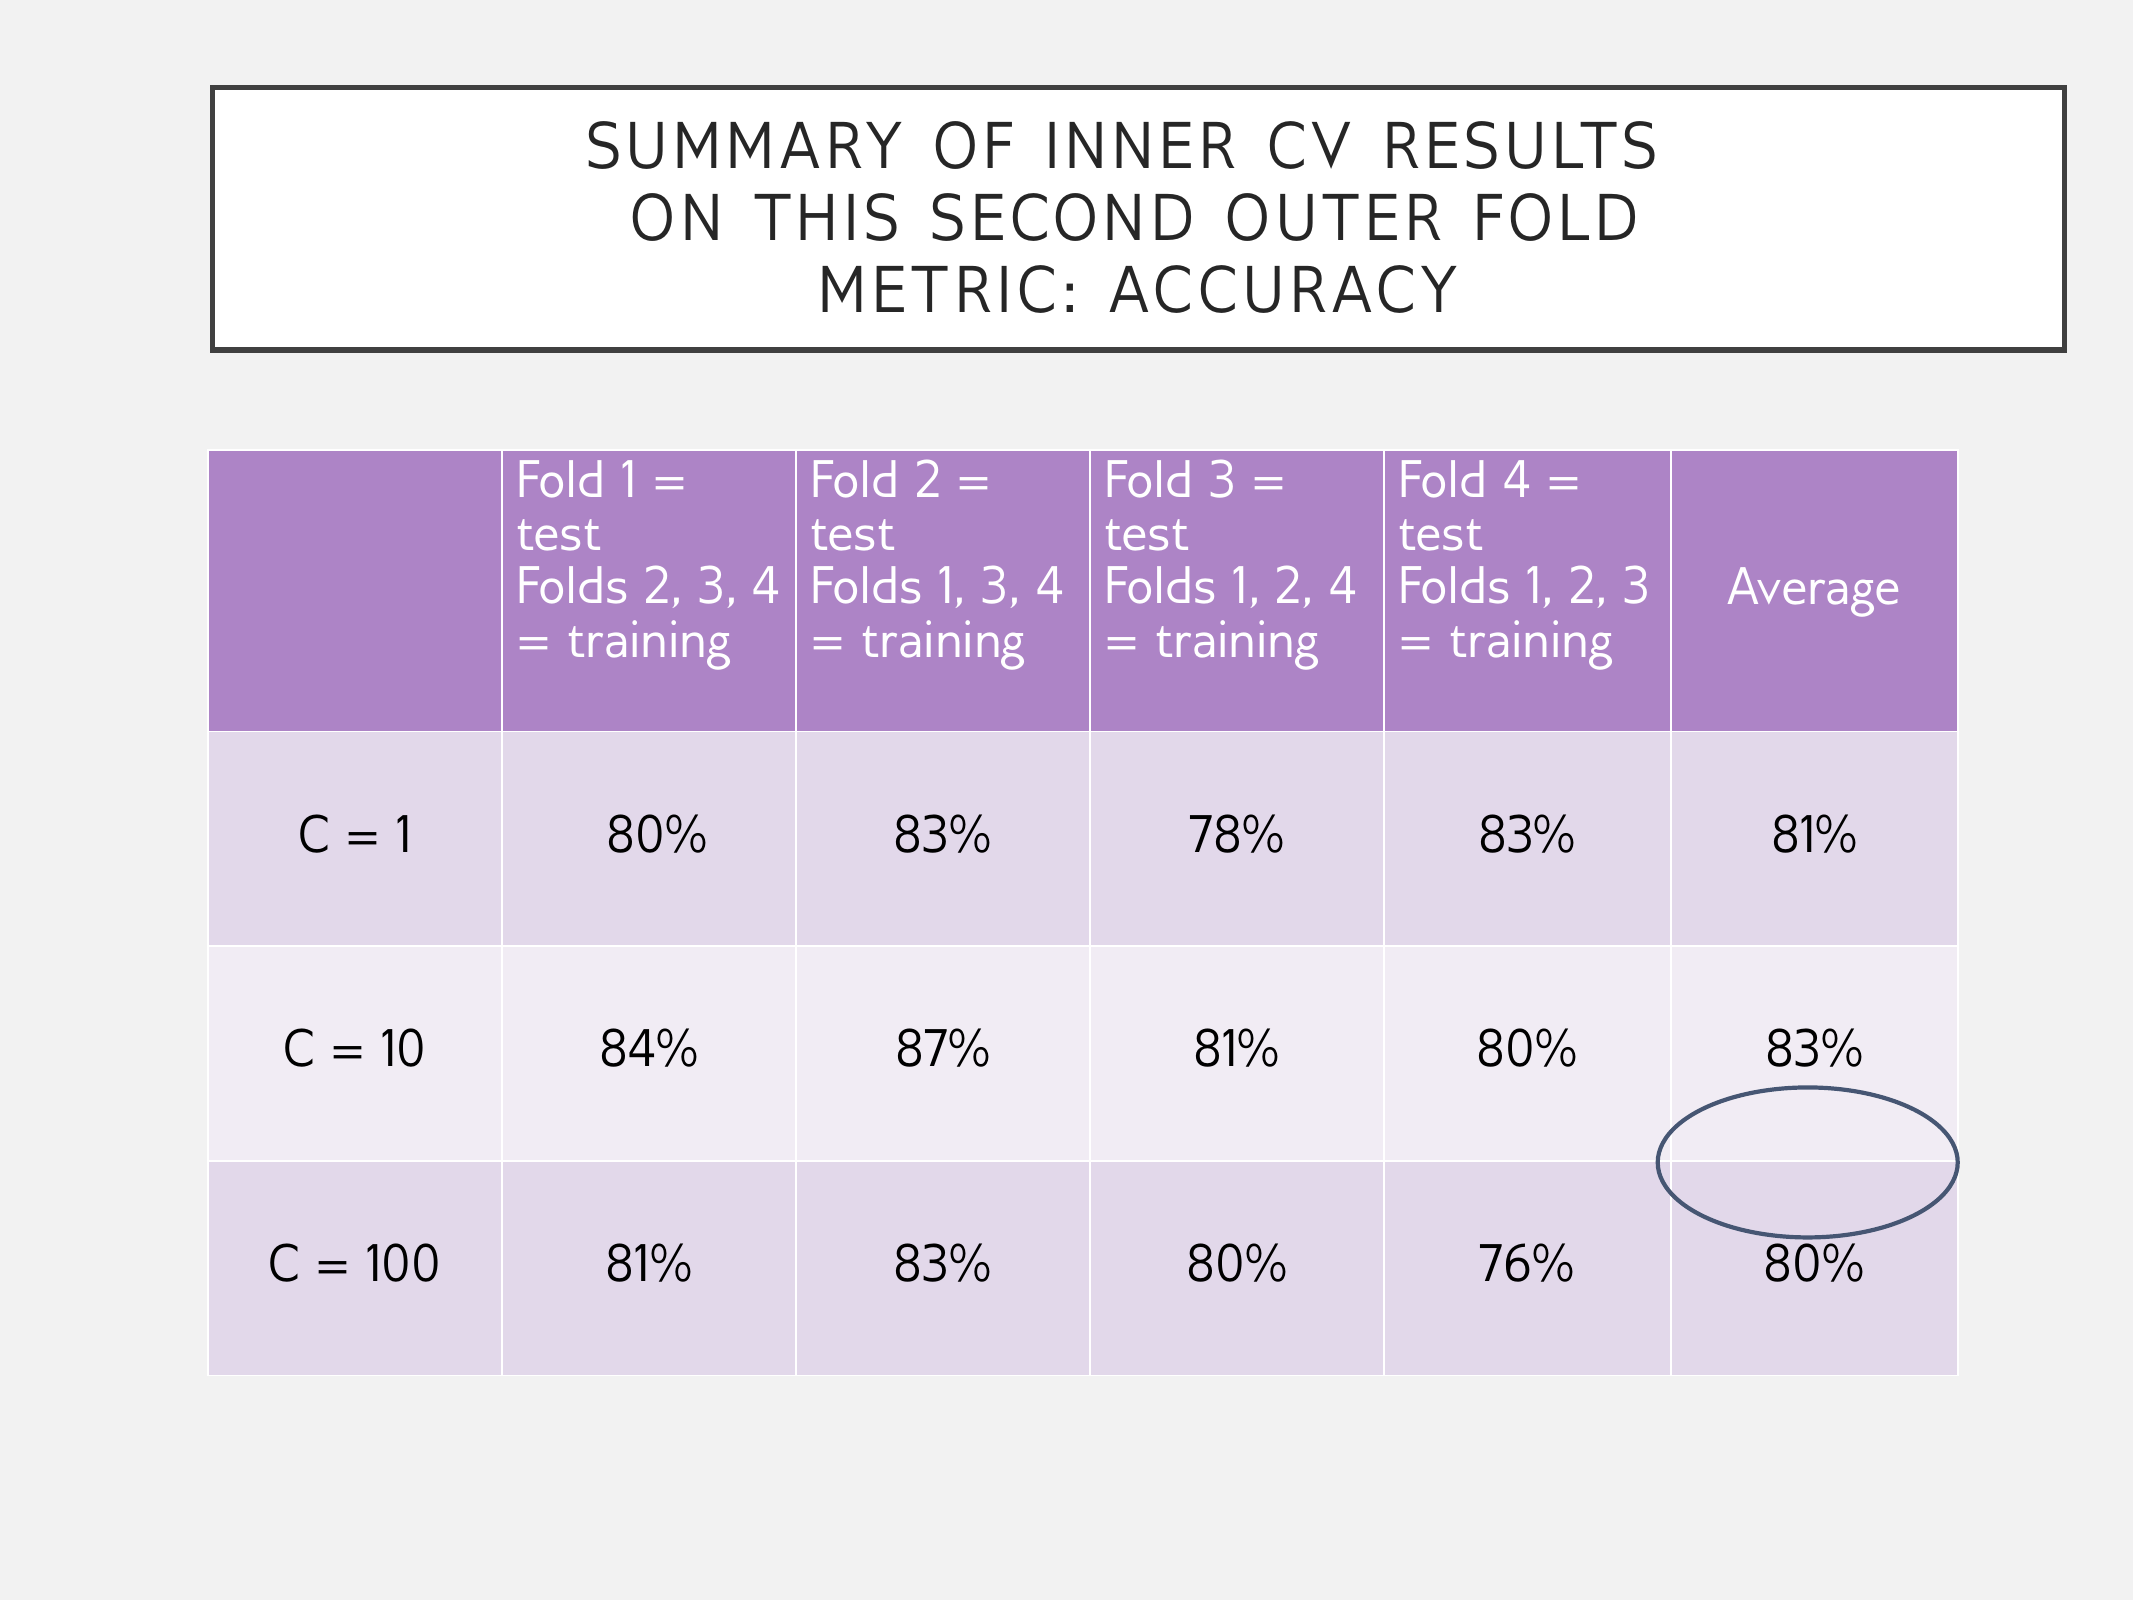

# Summary of inner CV results on this second outer fold Metric: accuracy
|  | Fold 1 = test Folds 2, 3, 4 = training | Fold 2 = test Folds 1, 3, 4 = training | Fold 3 = test Folds 1, 2, 4 = training | Fold 4 = test Folds 1, 2, 3 = training | Average |
| --- | --- | --- | --- | --- | --- |
| C = 1 | 80% | 83% | 78% | 83% | 81% |
| C = 10 | 84% | 87% | 81% | 80% | 83% |
| C = 100 | 81% | 83% | 80% | 76% | 80% |